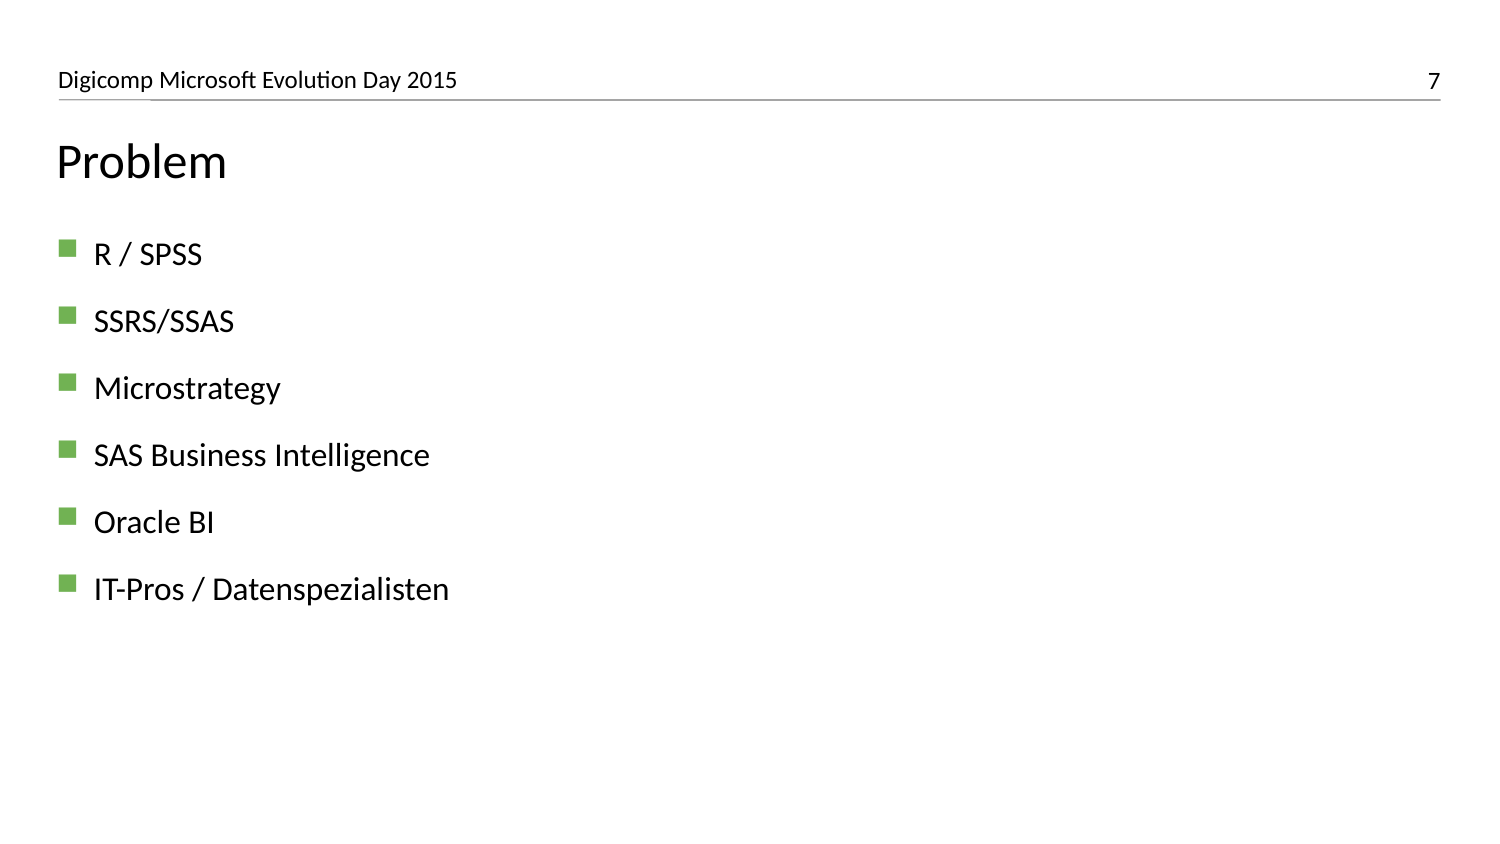

# Problem
R / SPSS
SSRS/SSAS
Microstrategy
SAS Business Intelligence
Oracle BI
IT-Pros / Datenspezialisten